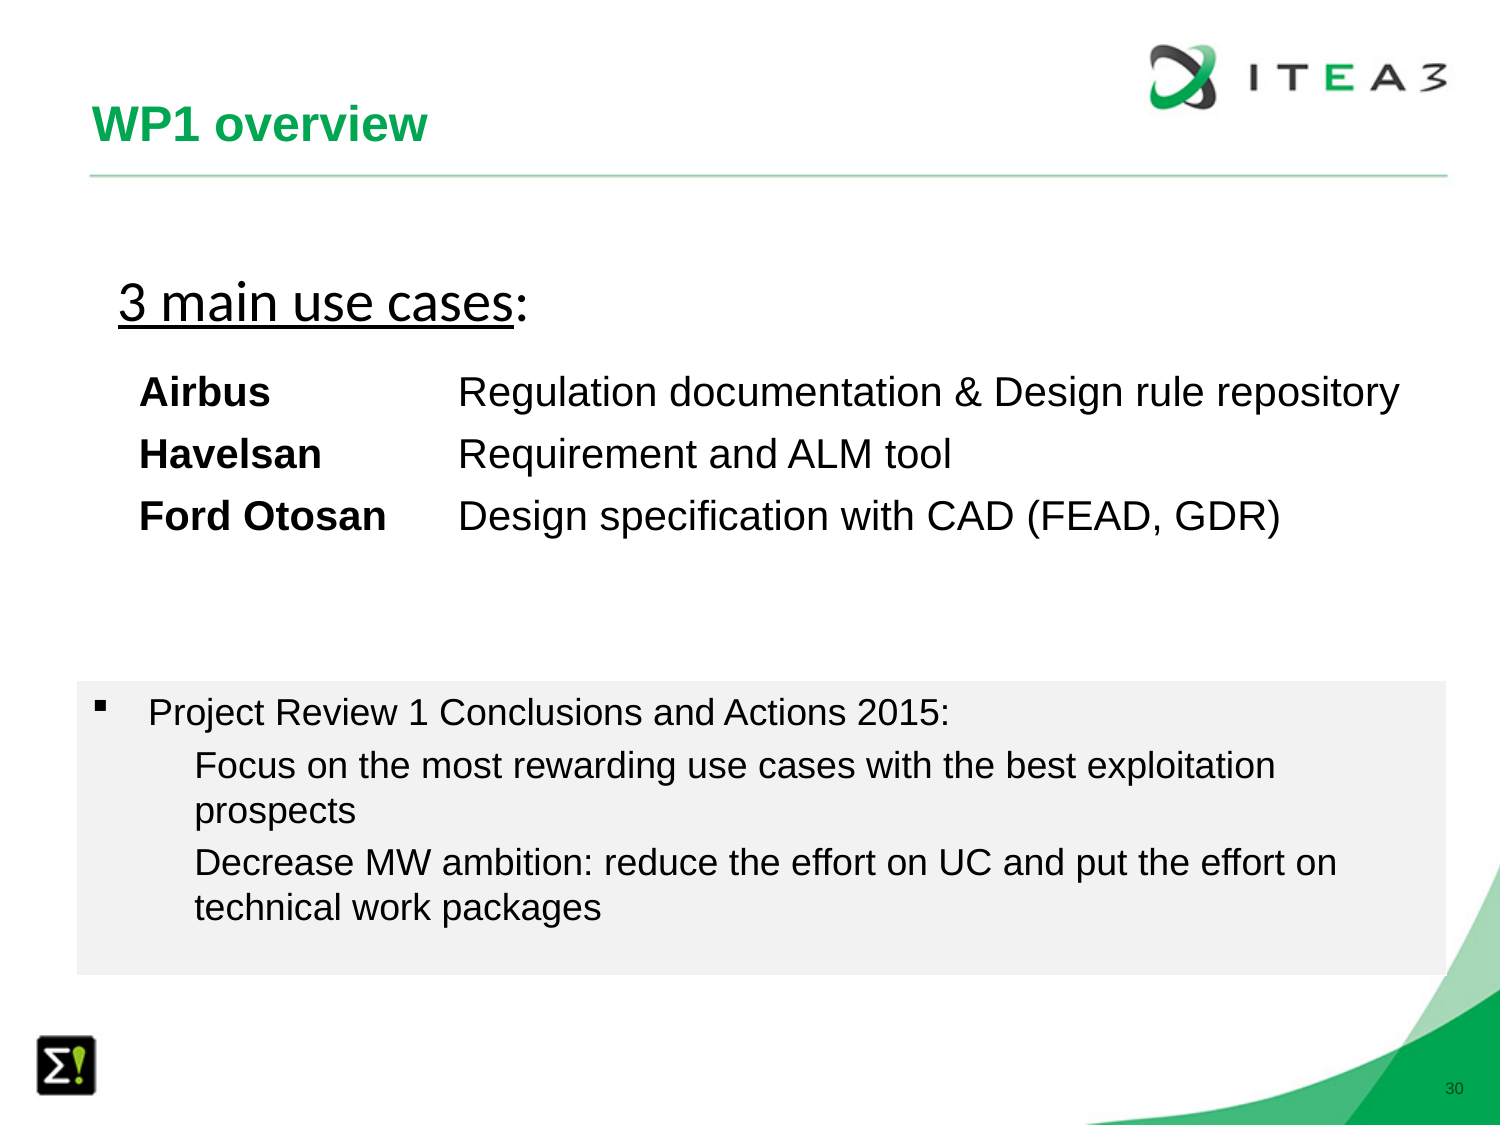

# WP1 overview
3 main use cases:
| Airbus | Regulation documentation & Design rule repository |
| --- | --- |
| Havelsan | Requirement and ALM tool |
| Ford Otosan | Design specification with CAD (FEAD, GDR) |
Project Review 1 Conclusions and Actions 2015:
Focus on the most rewarding use cases with the best exploitation prospects
Decrease MW ambition: reduce the effort on UC and put the effort on technical work packages